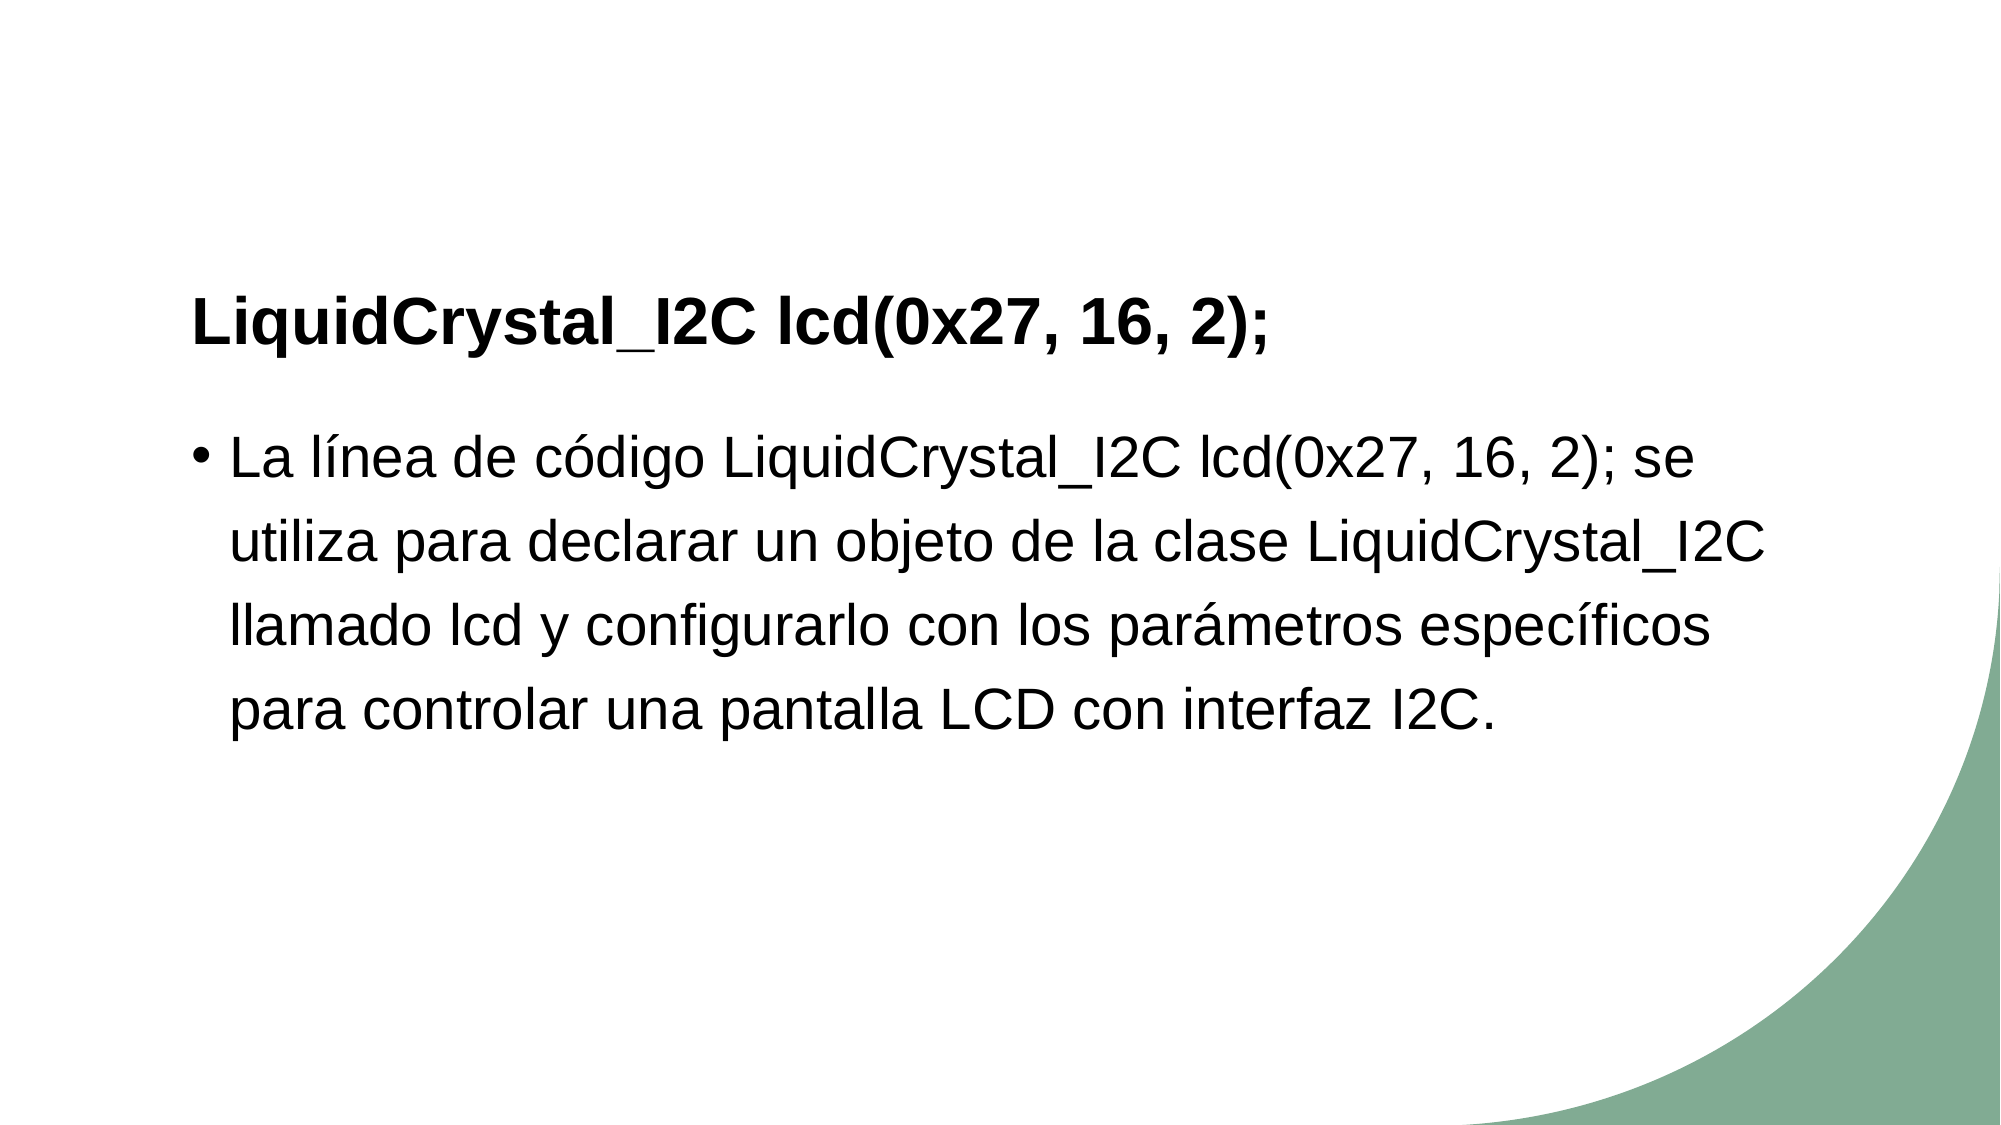

# LiquidCrystal_I2C lcd(0x27, 16, 2);
La línea de código LiquidCrystal_I2C lcd(0x27, 16, 2); se utiliza para declarar un objeto de la clase LiquidCrystal_I2C llamado lcd y configurarlo con los parámetros específicos para controlar una pantalla LCD con interfaz I2C.